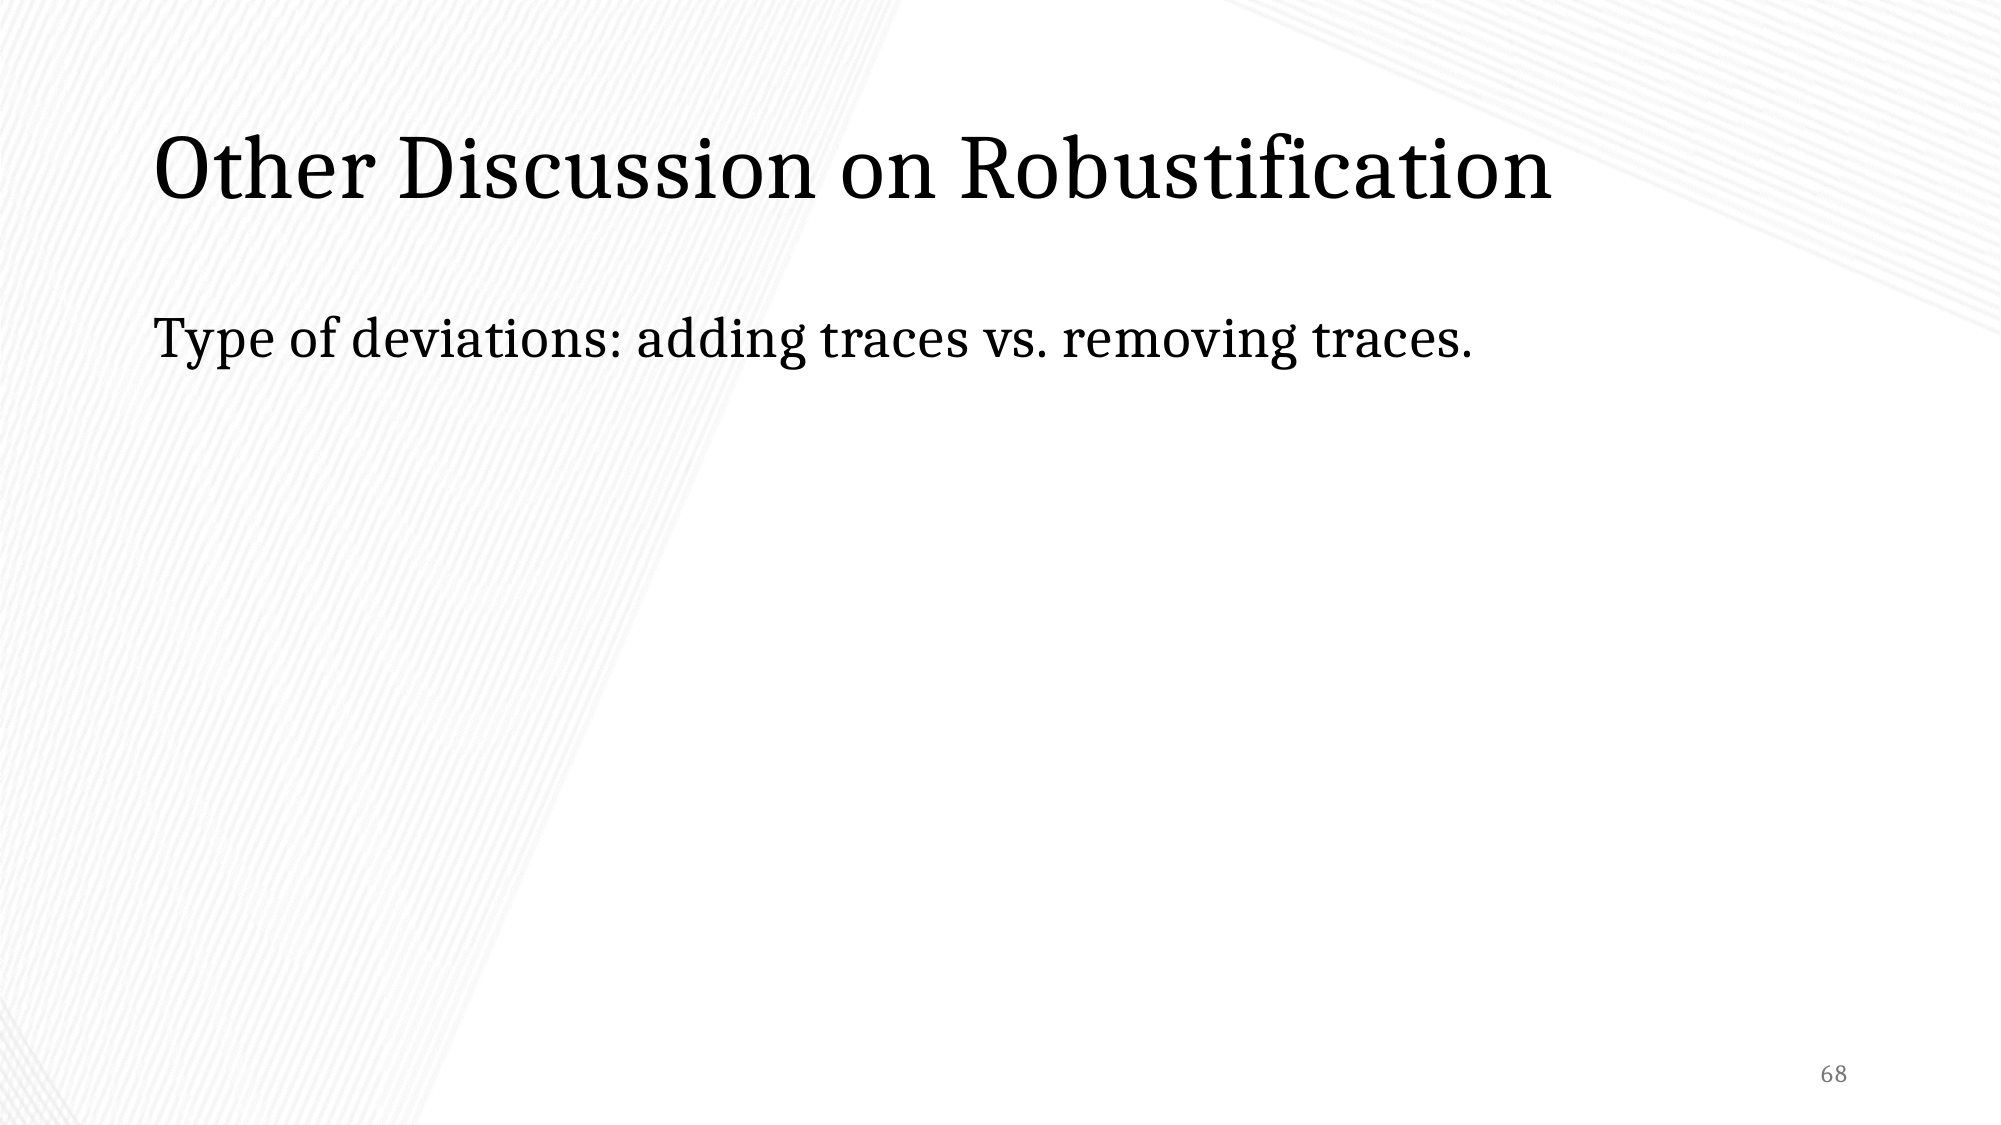

# Other Discussion on Robustification
Type of deviations: adding traces vs. removing traces.
68